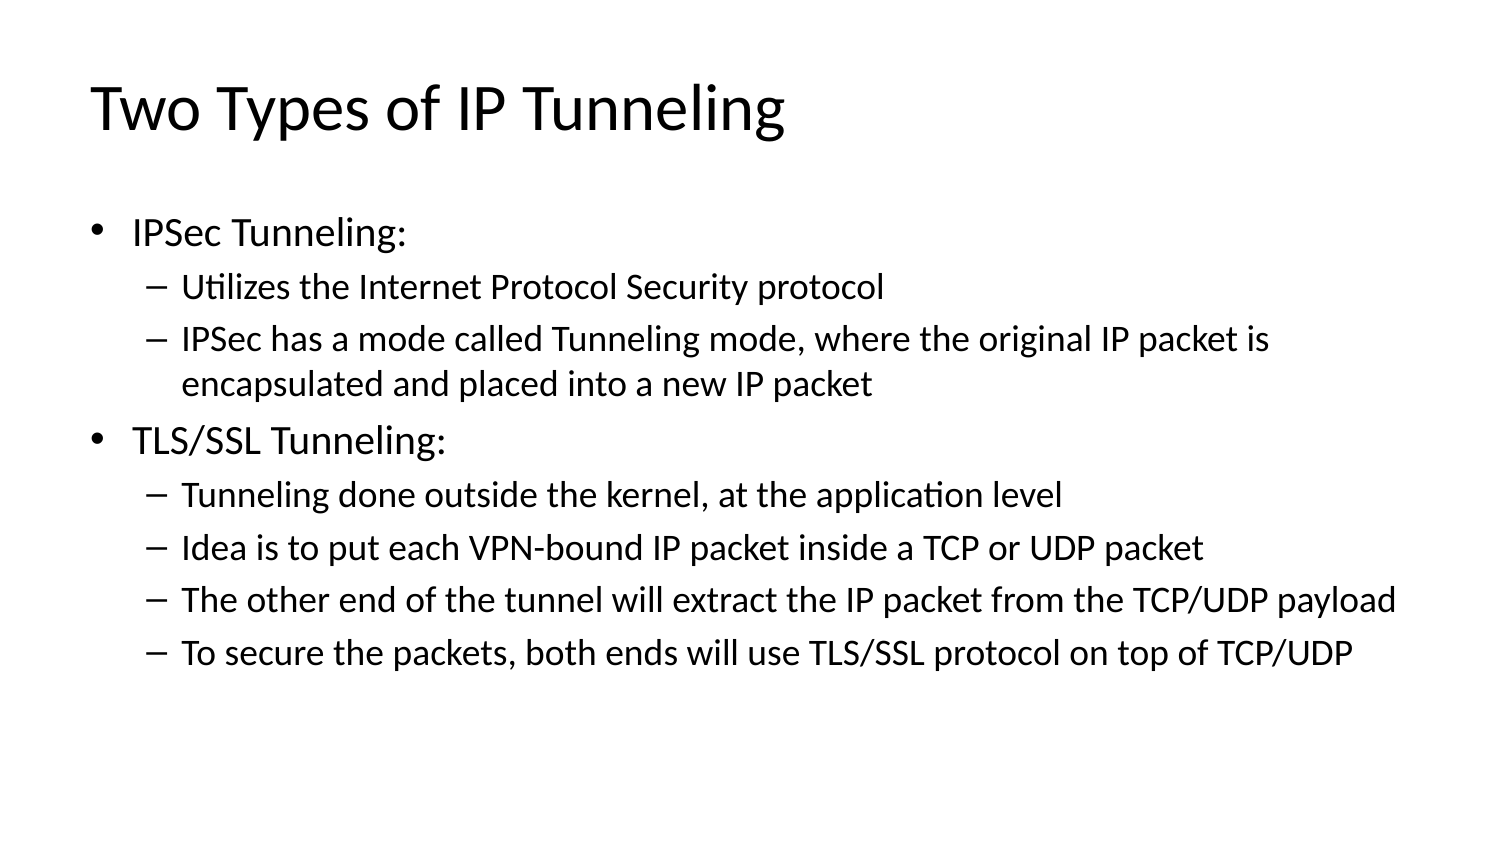

# Two Types of IP Tunneling
IPSec Tunneling:
Utilizes the Internet Protocol Security protocol
IPSec has a mode called Tunneling mode, where the original IP packet is encapsulated and placed into a new IP packet
TLS/SSL Tunneling:
Tunneling done outside the kernel, at the application level
Idea is to put each VPN-bound IP packet inside a TCP or UDP packet
The other end of the tunnel will extract the IP packet from the TCP/UDP payload
To secure the packets, both ends will use TLS/SSL protocol on top of TCP/UDP